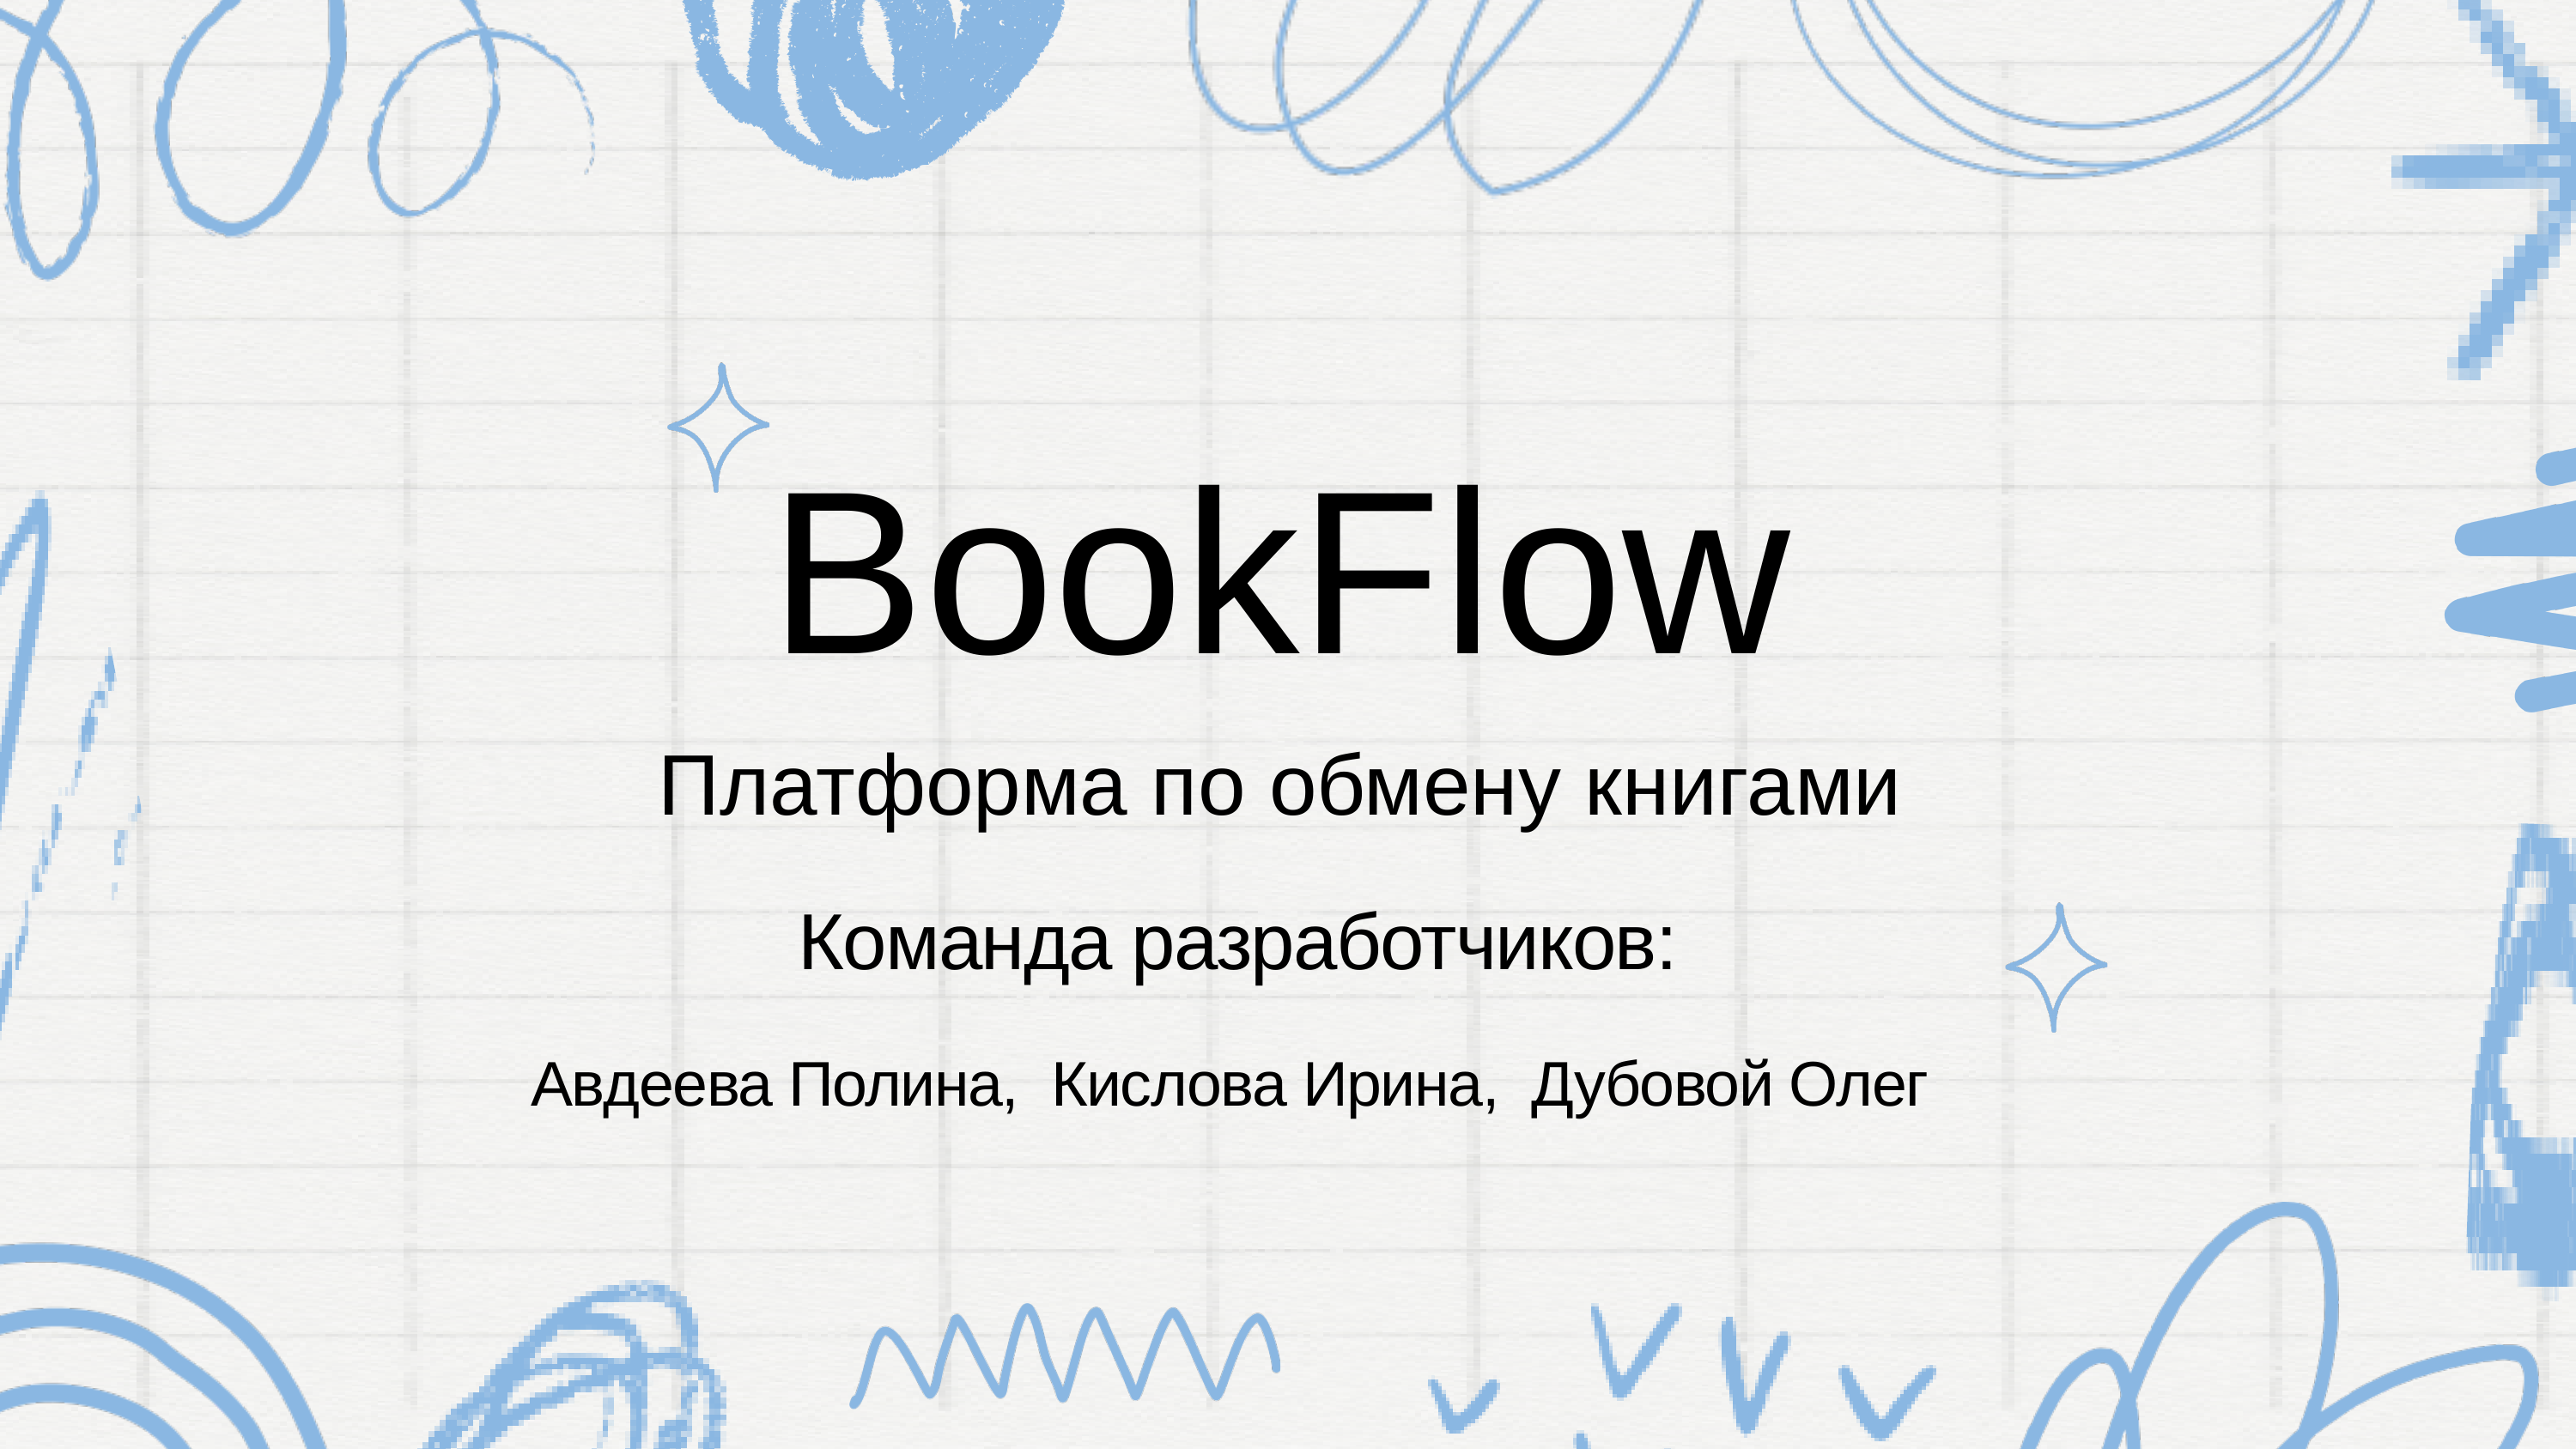

BookFlow

Платформа по обмену книгами

Команда разработчиков:
Авдеева Полина,  Кислова Ирина,  Дубовой Олег